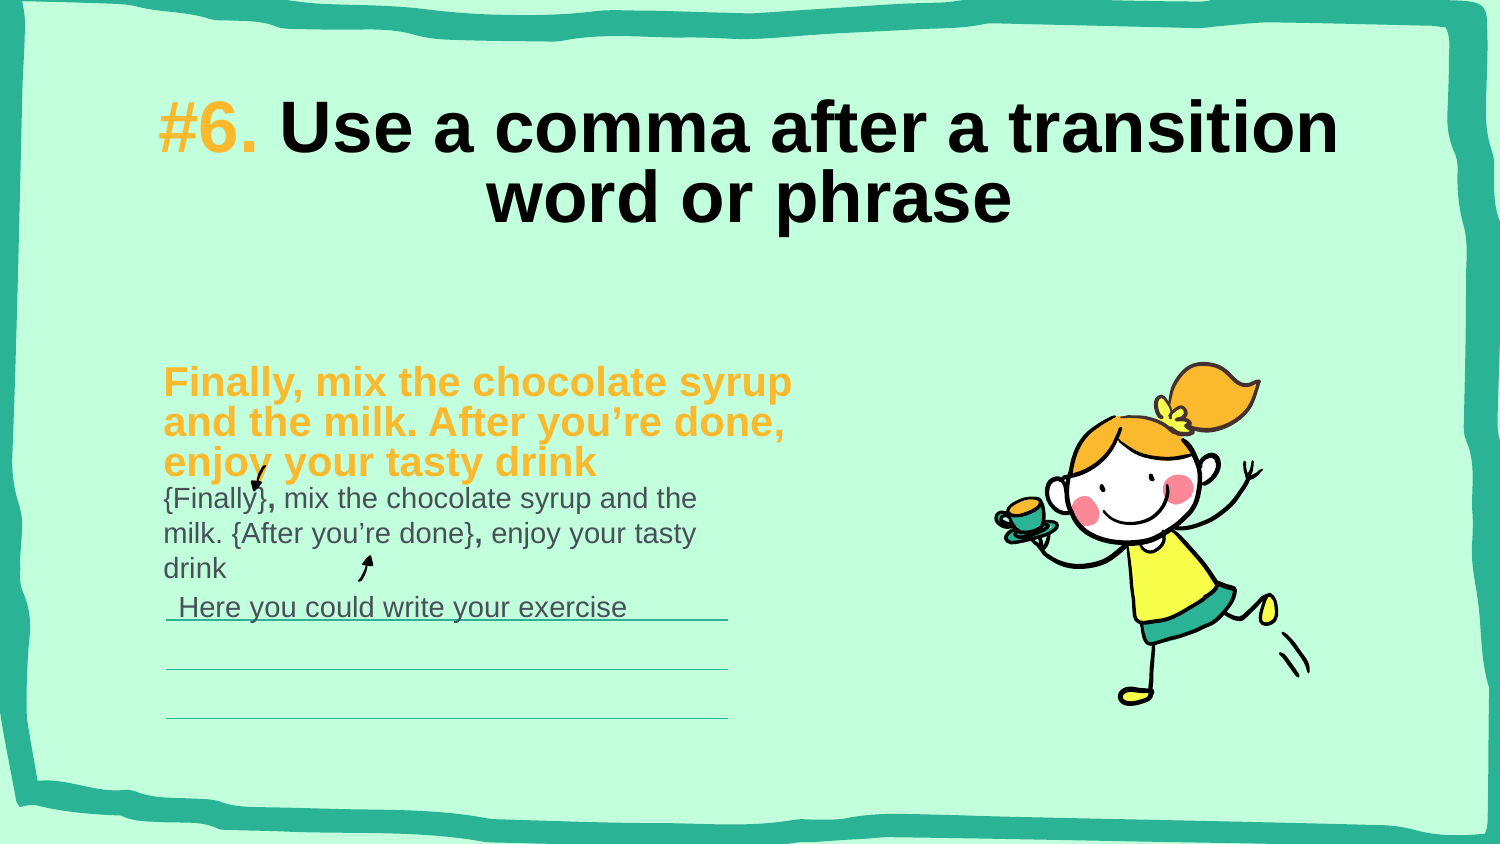

# #6. Use a comma after a transition word or phrase
Finally, mix the chocolate syrup and the milk. After you’re done, enjoy your tasty drink

{Finally}, mix the chocolate syrup and the milk. {After you’re done}, enjoy your tasty drink

Here you could write your exercise